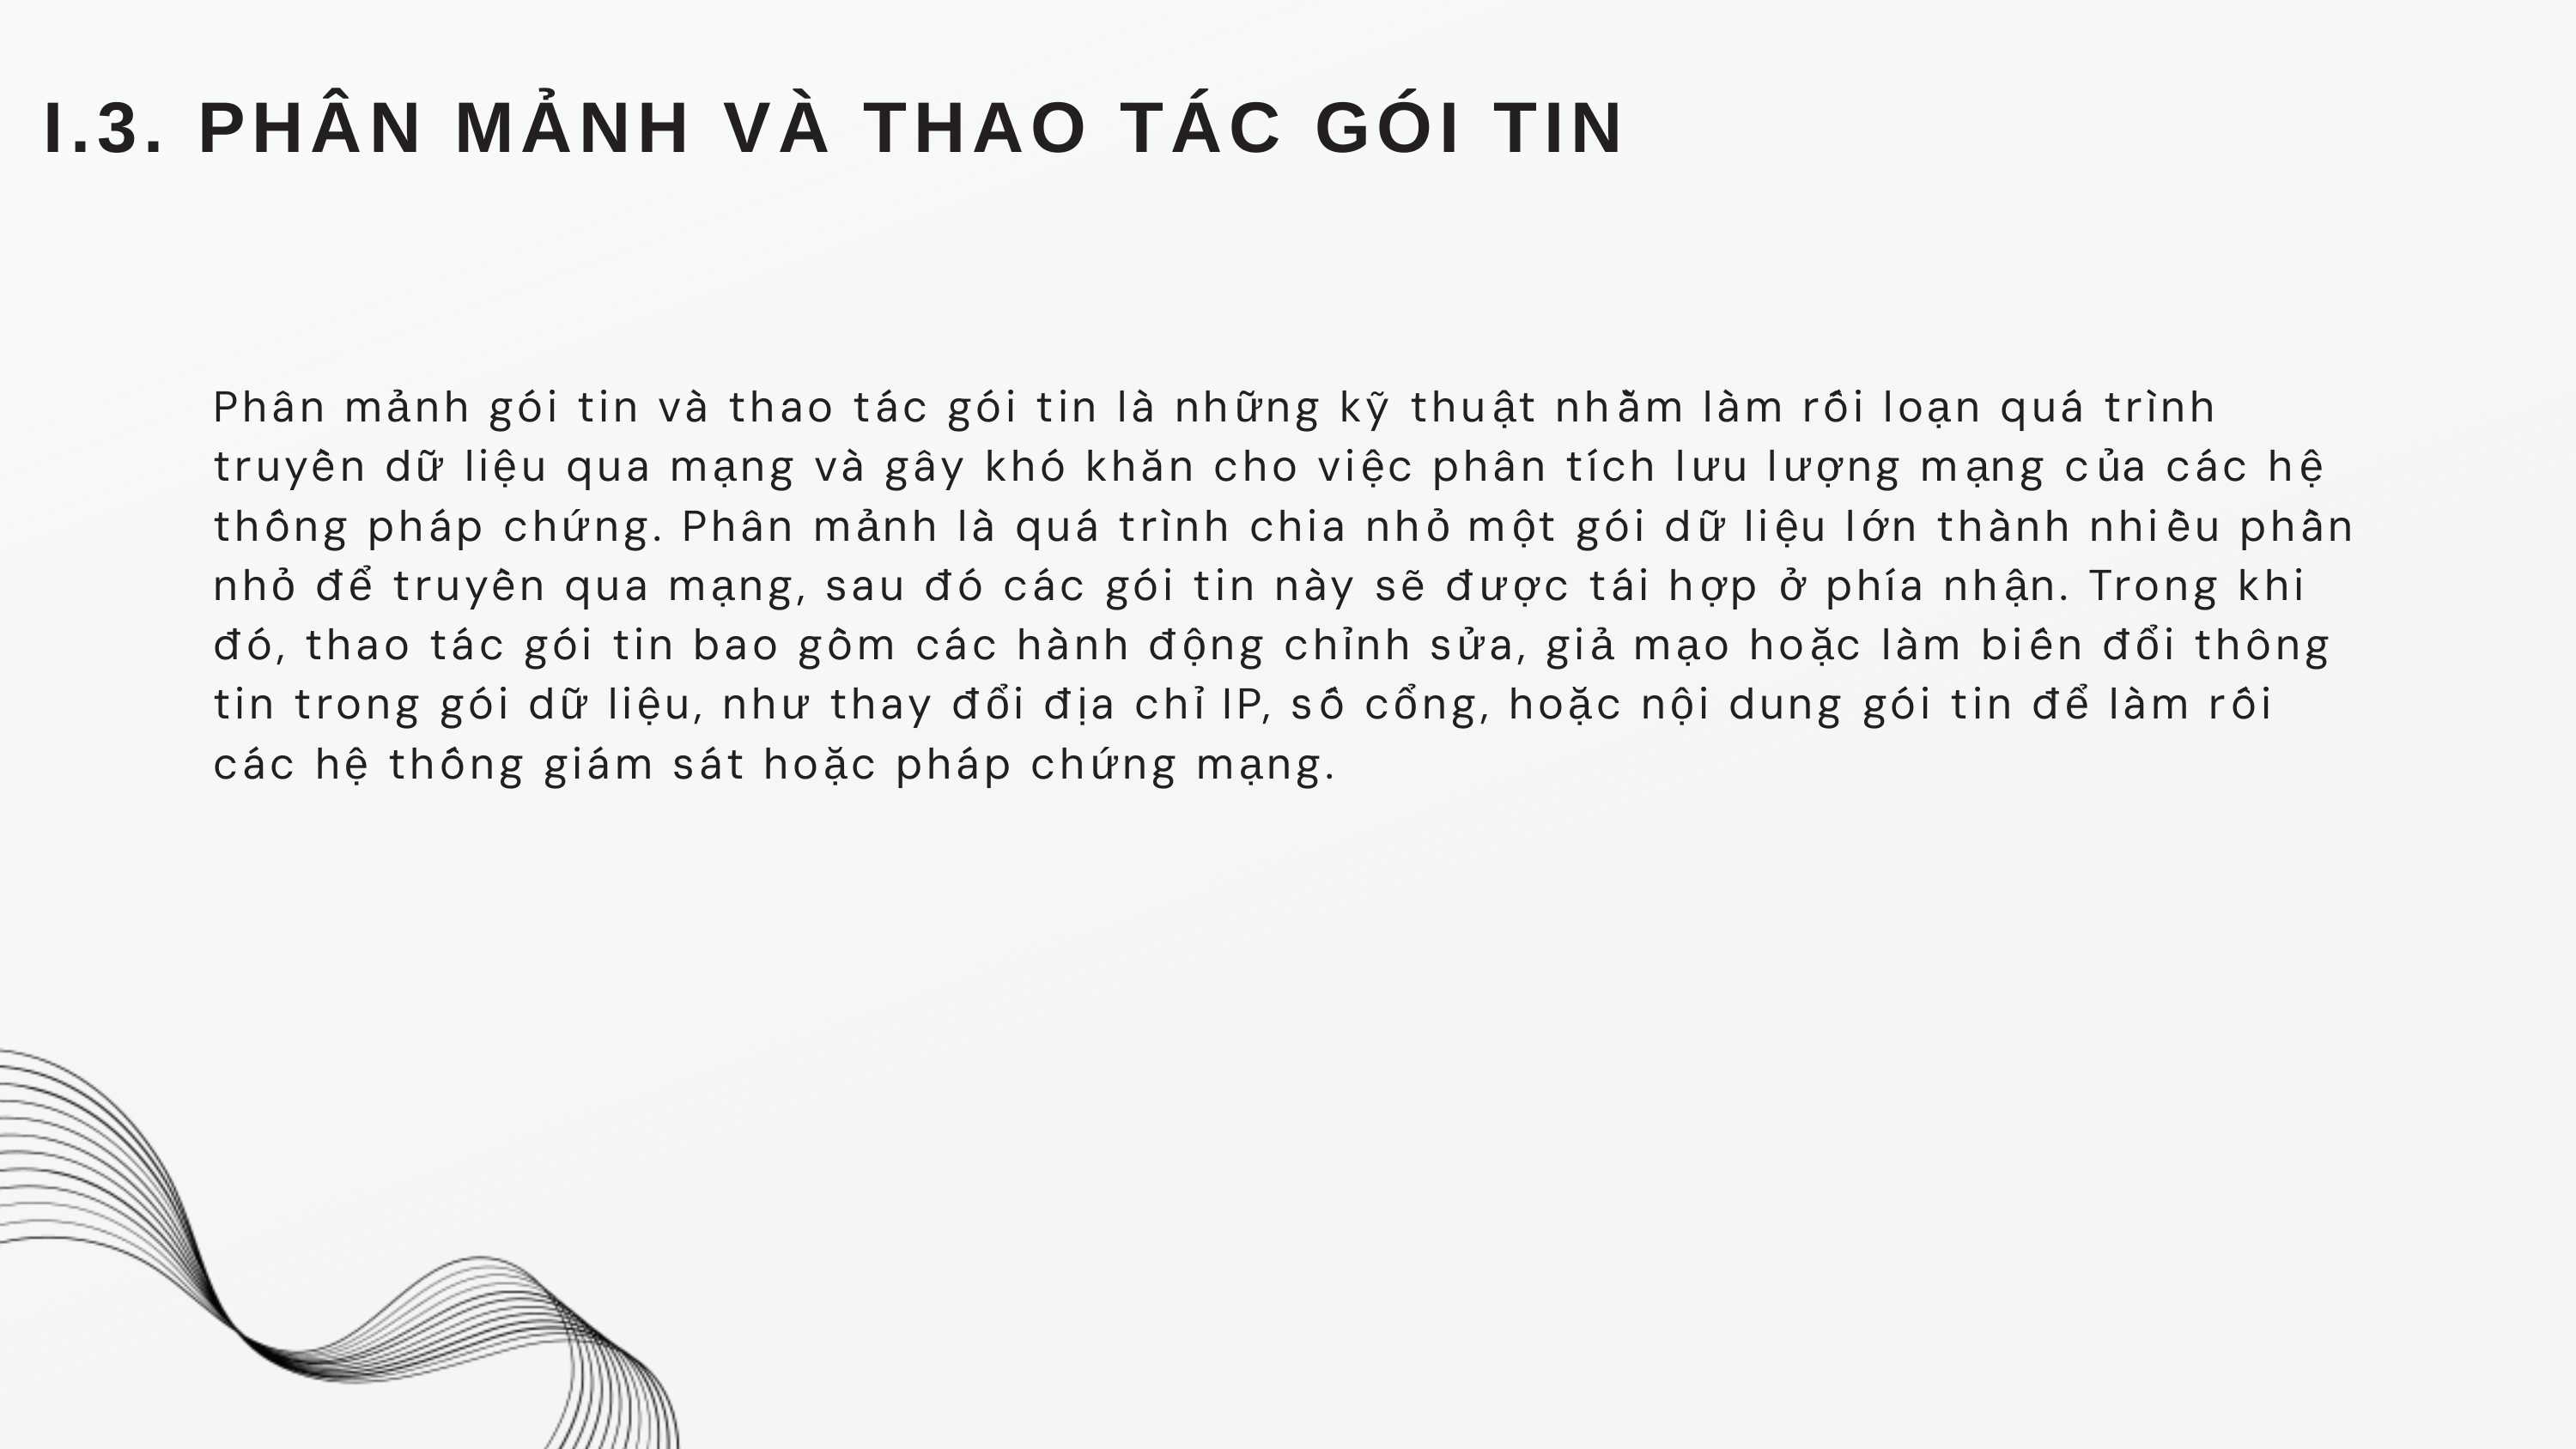

I.3. PHÂN MẢNH VÀ THAO TÁC GÓI TIN
Phân mảnh gói tin và thao tác gói tin là những kỹ thuật nhằm làm rối loạn quá trình truyền dữ liệu qua mạng và gây khó khăn cho việc phân tích lưu lượng mạng của các hệ thống pháp chứng. Phân mảnh là quá trình chia nhỏ một gói dữ liệu lớn thành nhiều phần nhỏ để truyền qua mạng, sau đó các gói tin này sẽ được tái hợp ở phía nhận. Trong khi đó, thao tác gói tin bao gồm các hành động chỉnh sửa, giả mạo hoặc làm biến đổi thông tin trong gói dữ liệu, như thay đổi địa chỉ IP, số cổng, hoặc nội dung gói tin để làm rối các hệ thống giám sát hoặc pháp chứng mạng.